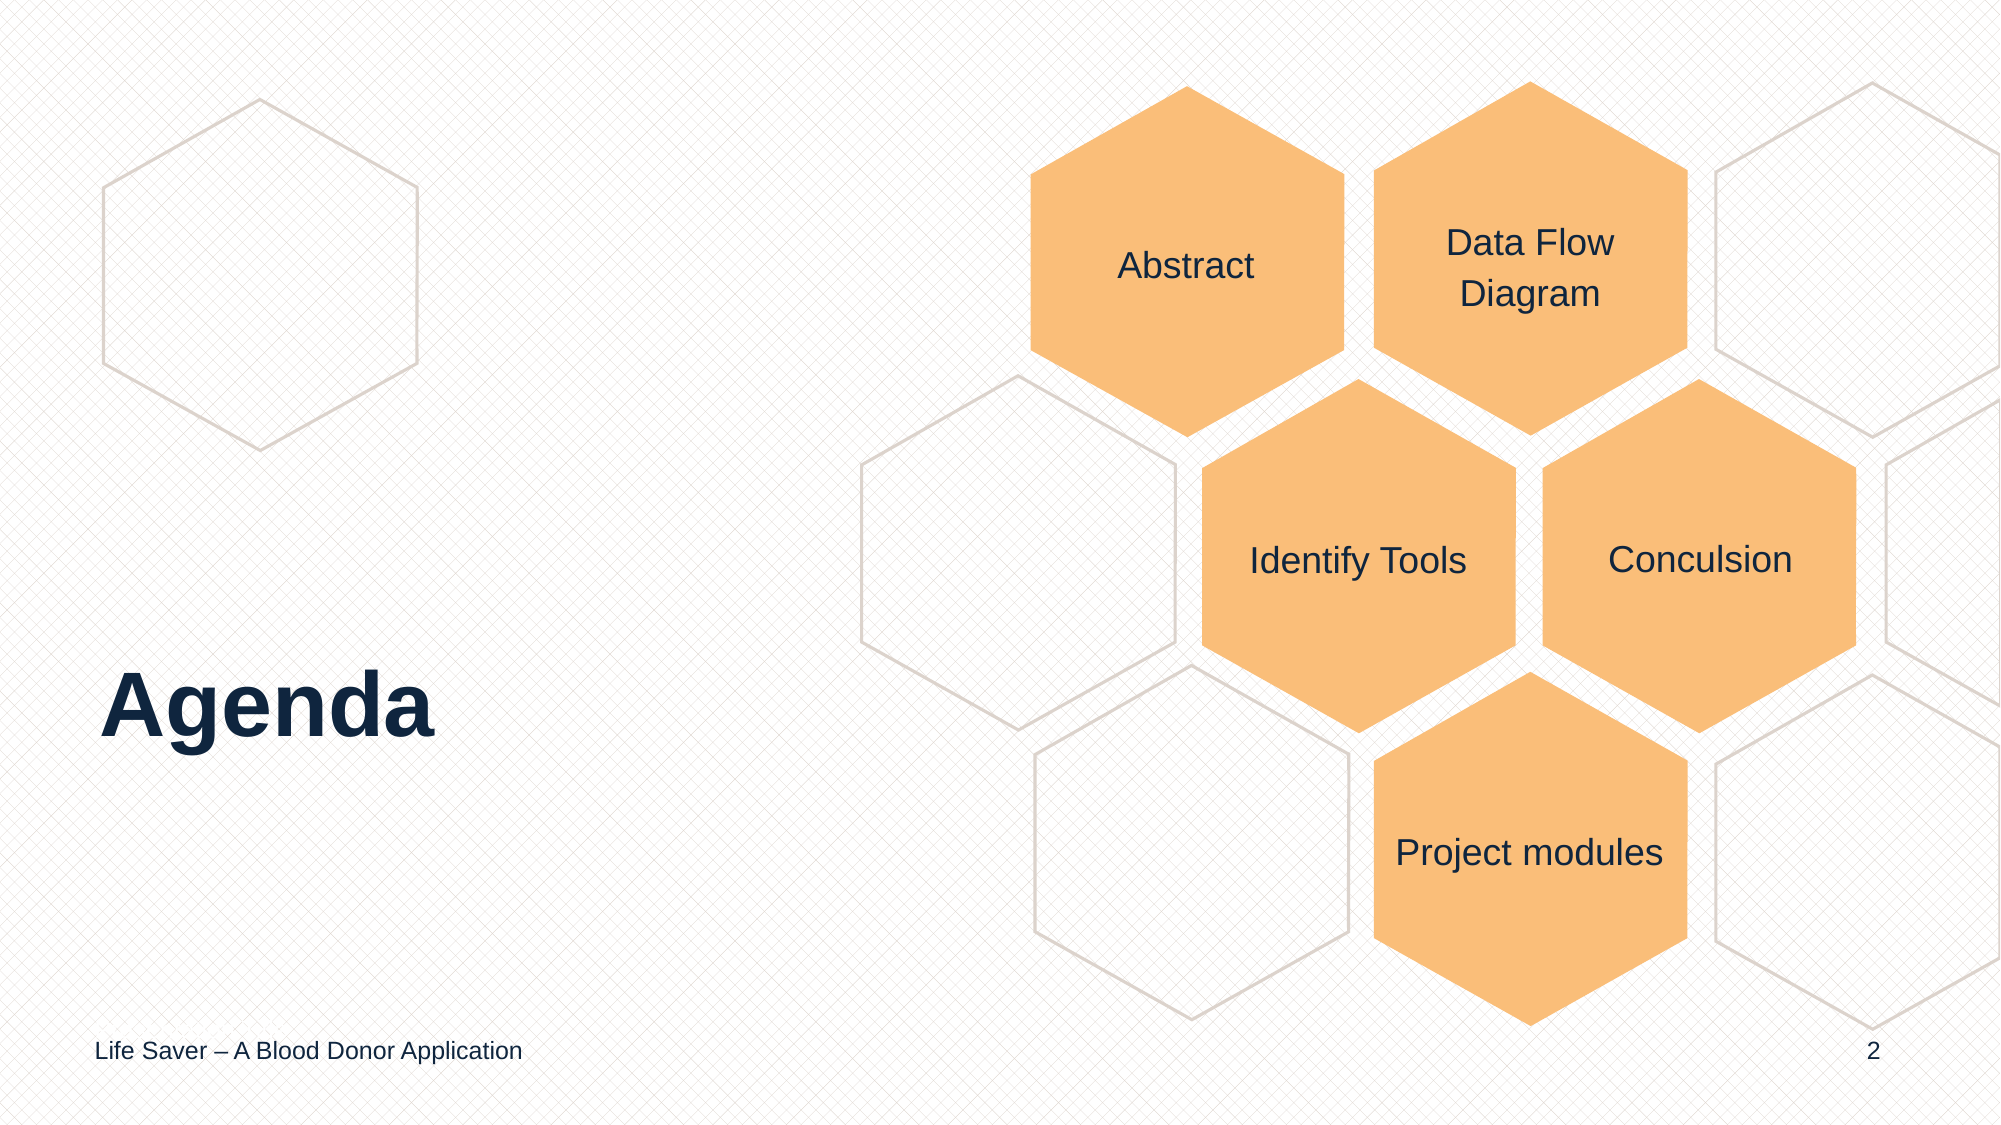

Abstract
Data Flow Diagram
Conculsion
Identify Tools
# Agenda
Project modules
Presentation Title
Life Saver – A Blood Donor Application
2